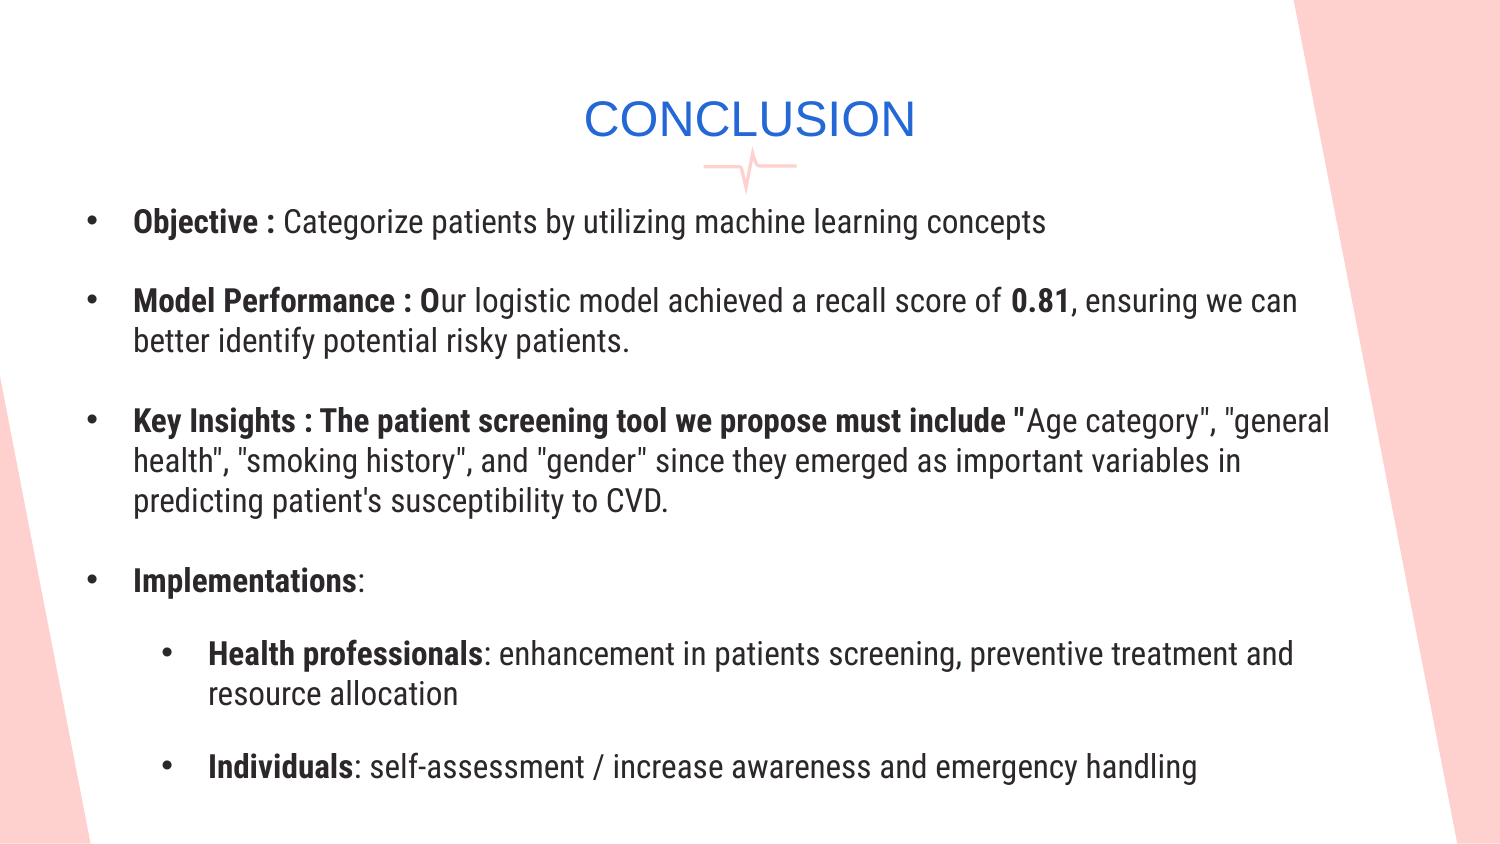

# CONCLUSION
Objective : Categorize patients by utilizing machine learning concepts

Model Performance : Our logistic model achieved a recall score of 0.81, ensuring we can better identify potential risky patients.

Key Insights : The patient screening tool we propose must include "Age category", "general health", "smoking history", and "gender" since they emerged as important variables in predicting patient's susceptibility to CVD.

Implementations:
Health professionals: enhancement in patients screening, preventive treatment and resource allocation
Individuals: self-assessment / increase awareness and emergency handling